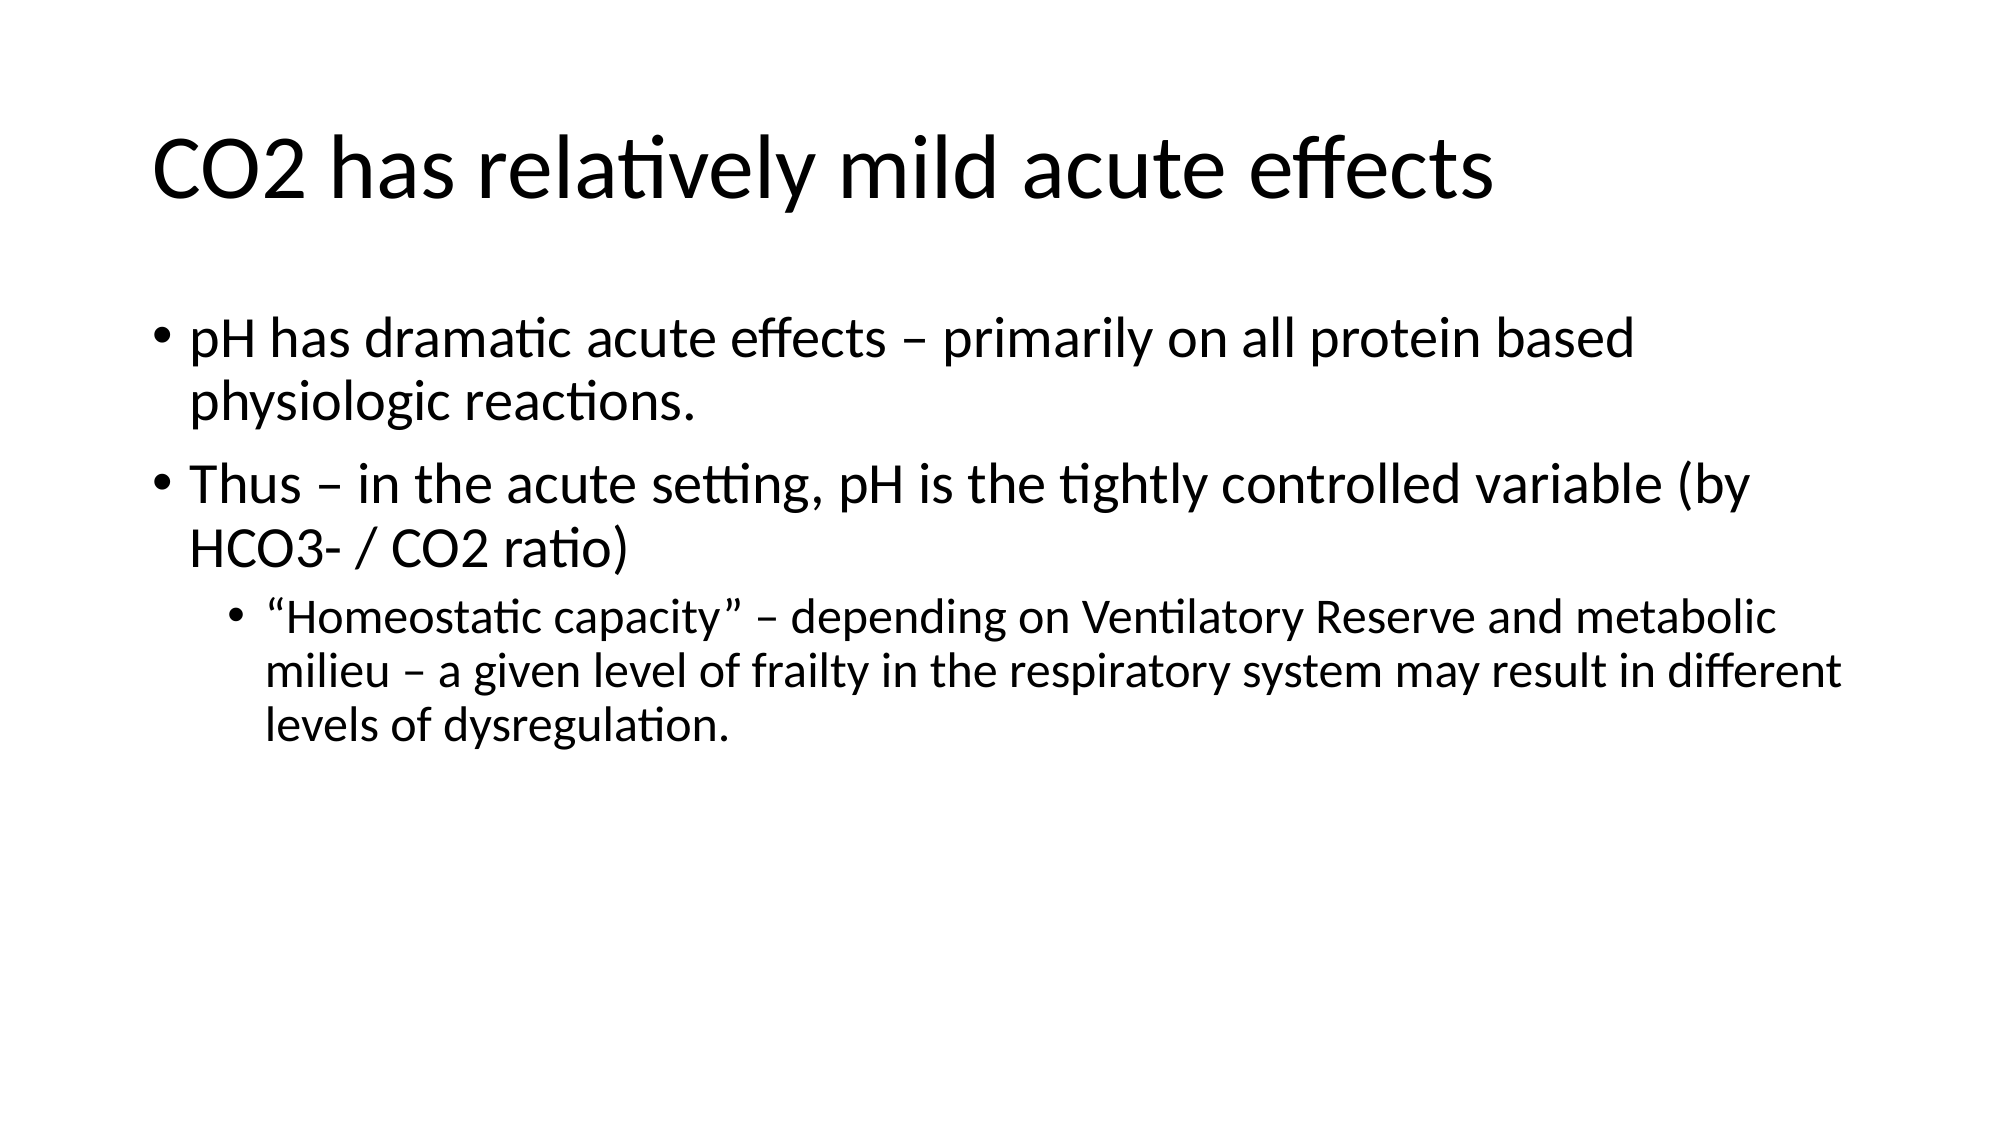

# CO2 has relatively mild acute effects
pH has dramatic acute effects – primarily on all protein based physiologic reactions.
Thus – in the acute setting, pH is the tightly controlled variable (by HCO3- / CO2 ratio)
“Homeostatic capacity” – depending on Ventilatory Reserve and metabolic milieu – a given level of frailty in the respiratory system may result in different levels of dysregulation.